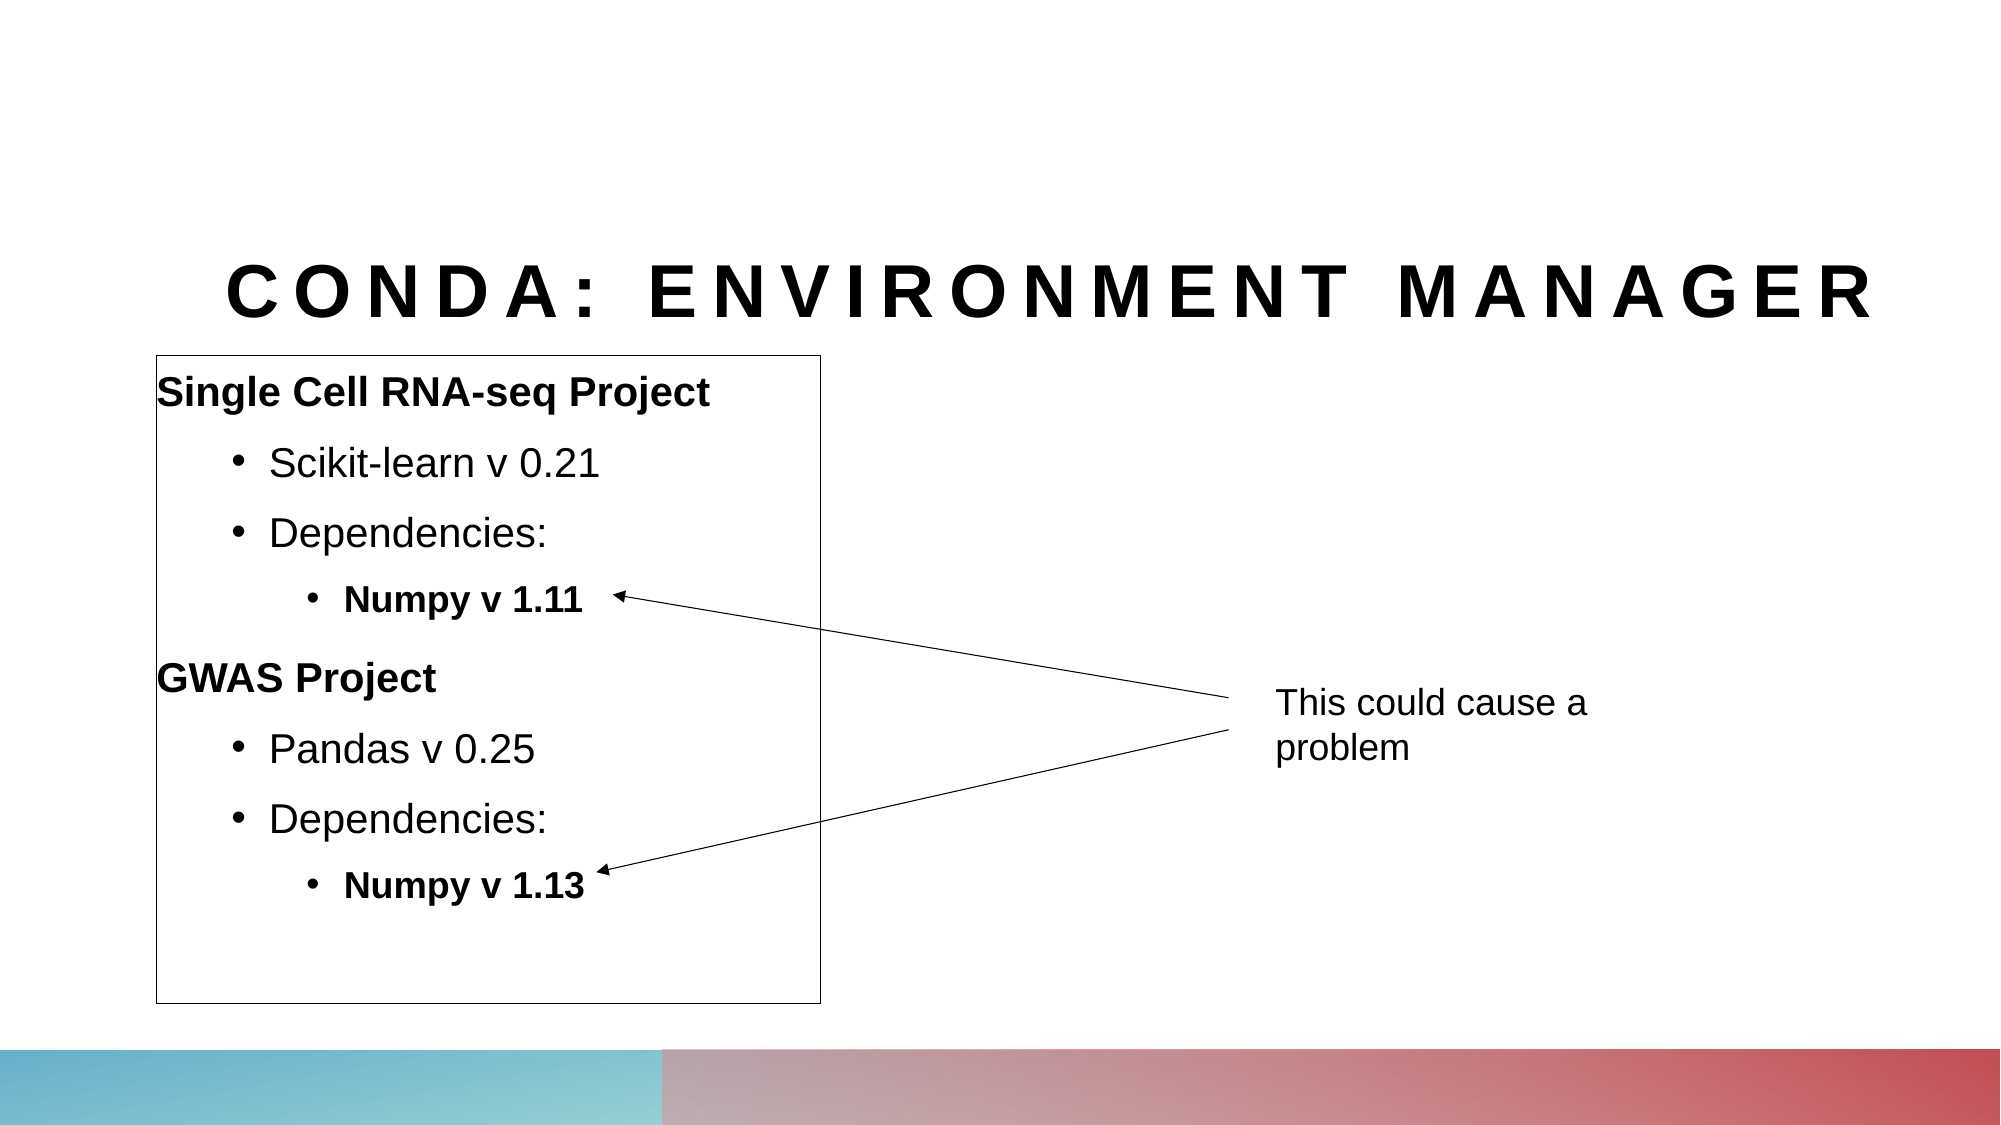

# CONDA: Environment Manager
Single Cell RNA-seq Project
Scikit-learn v 0.21
Dependencies:
Numpy v 1.11
GWAS Project
Pandas v 0.25
Dependencies:
Numpy v 1.13
This could cause a problem